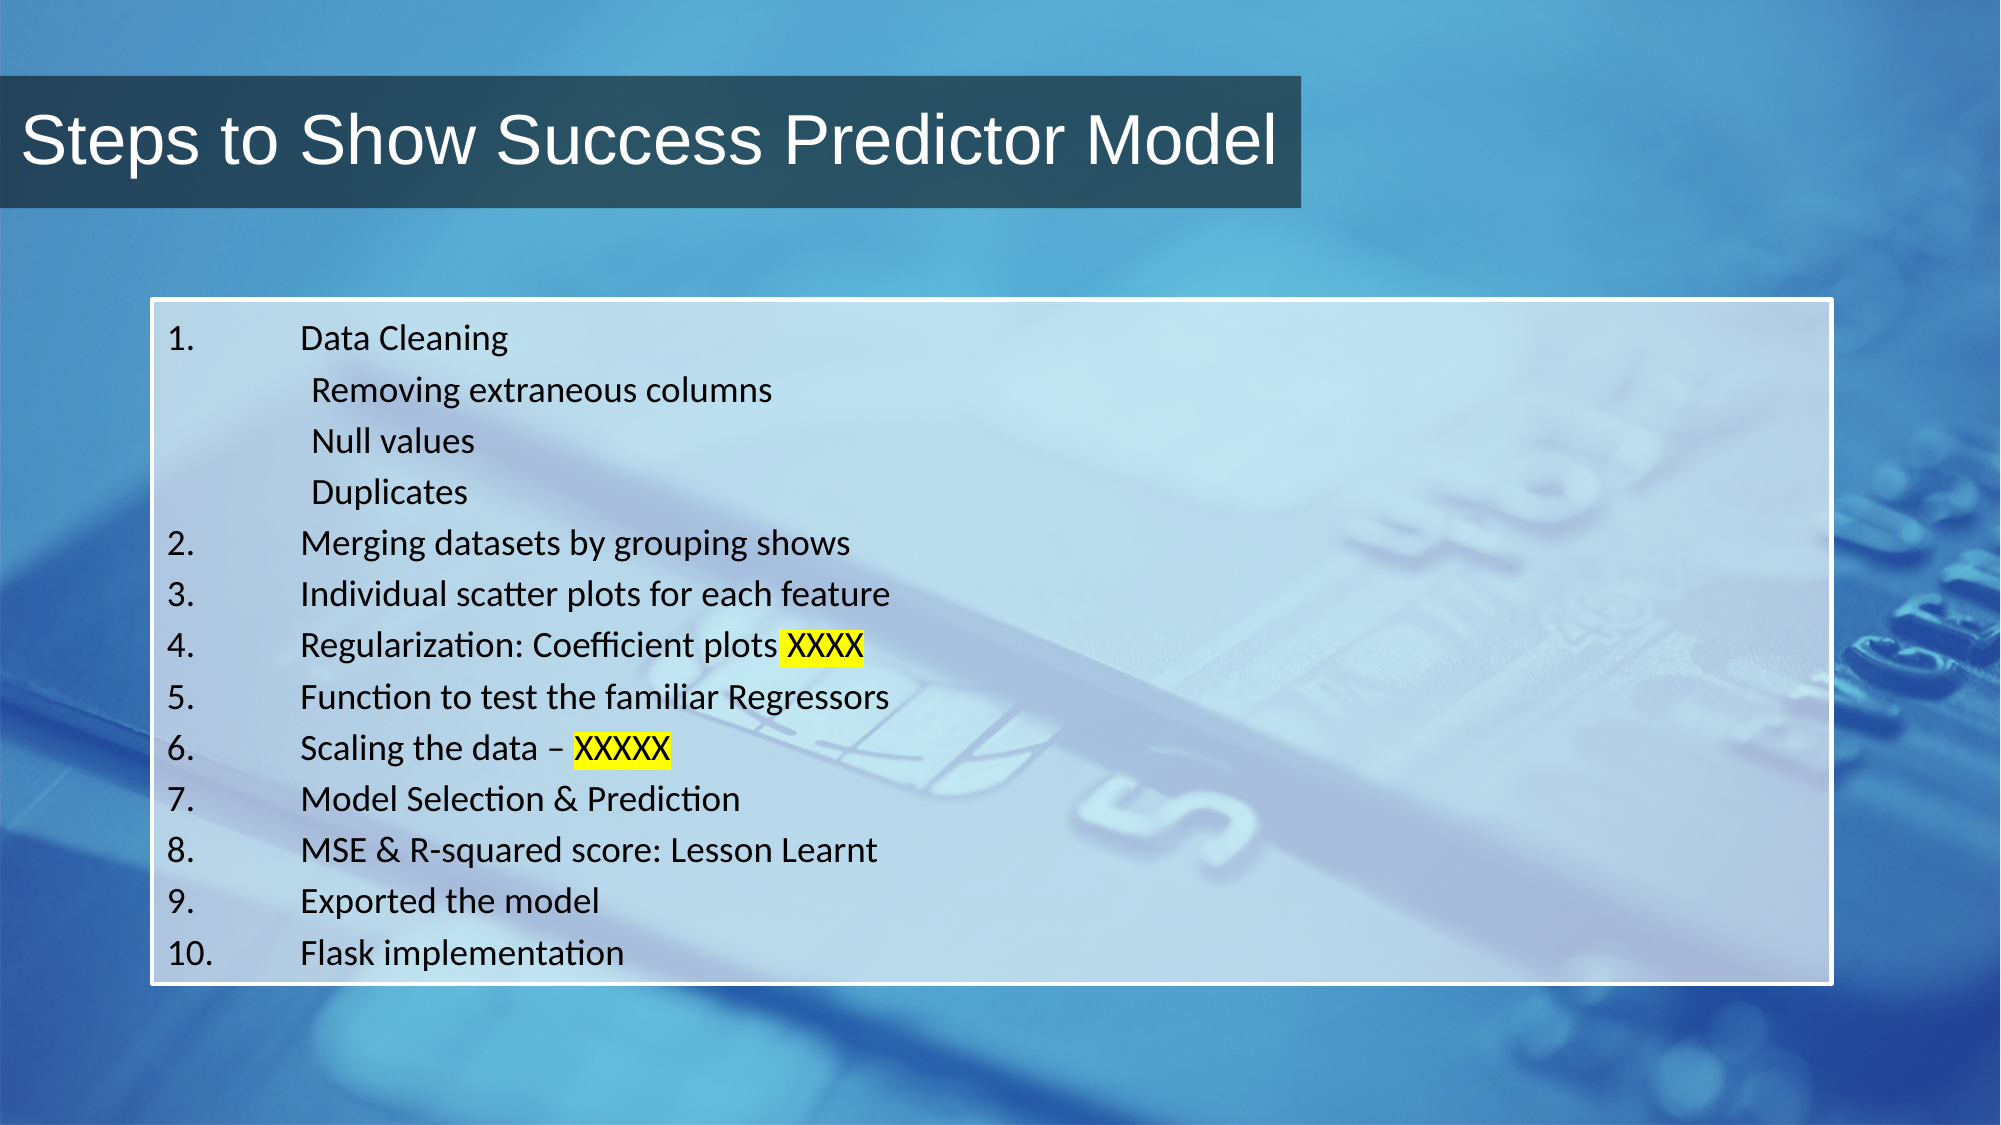

# Steps to Show Success Predictor Model
1.	Data Cleaning
Removing extraneous columns
Null values
Duplicates
2. 	Merging datasets by grouping shows
3. 	Individual scatter plots for each feature
4.	Regularization: Coefficient plots XXXX
5.	Function to test the familiar Regressors
6.	Scaling the data – XXXXX
7.	Model Selection & Prediction
8.	MSE & R-squared score: Lesson Learnt
9.	Exported the model
10. 	Flask implementation